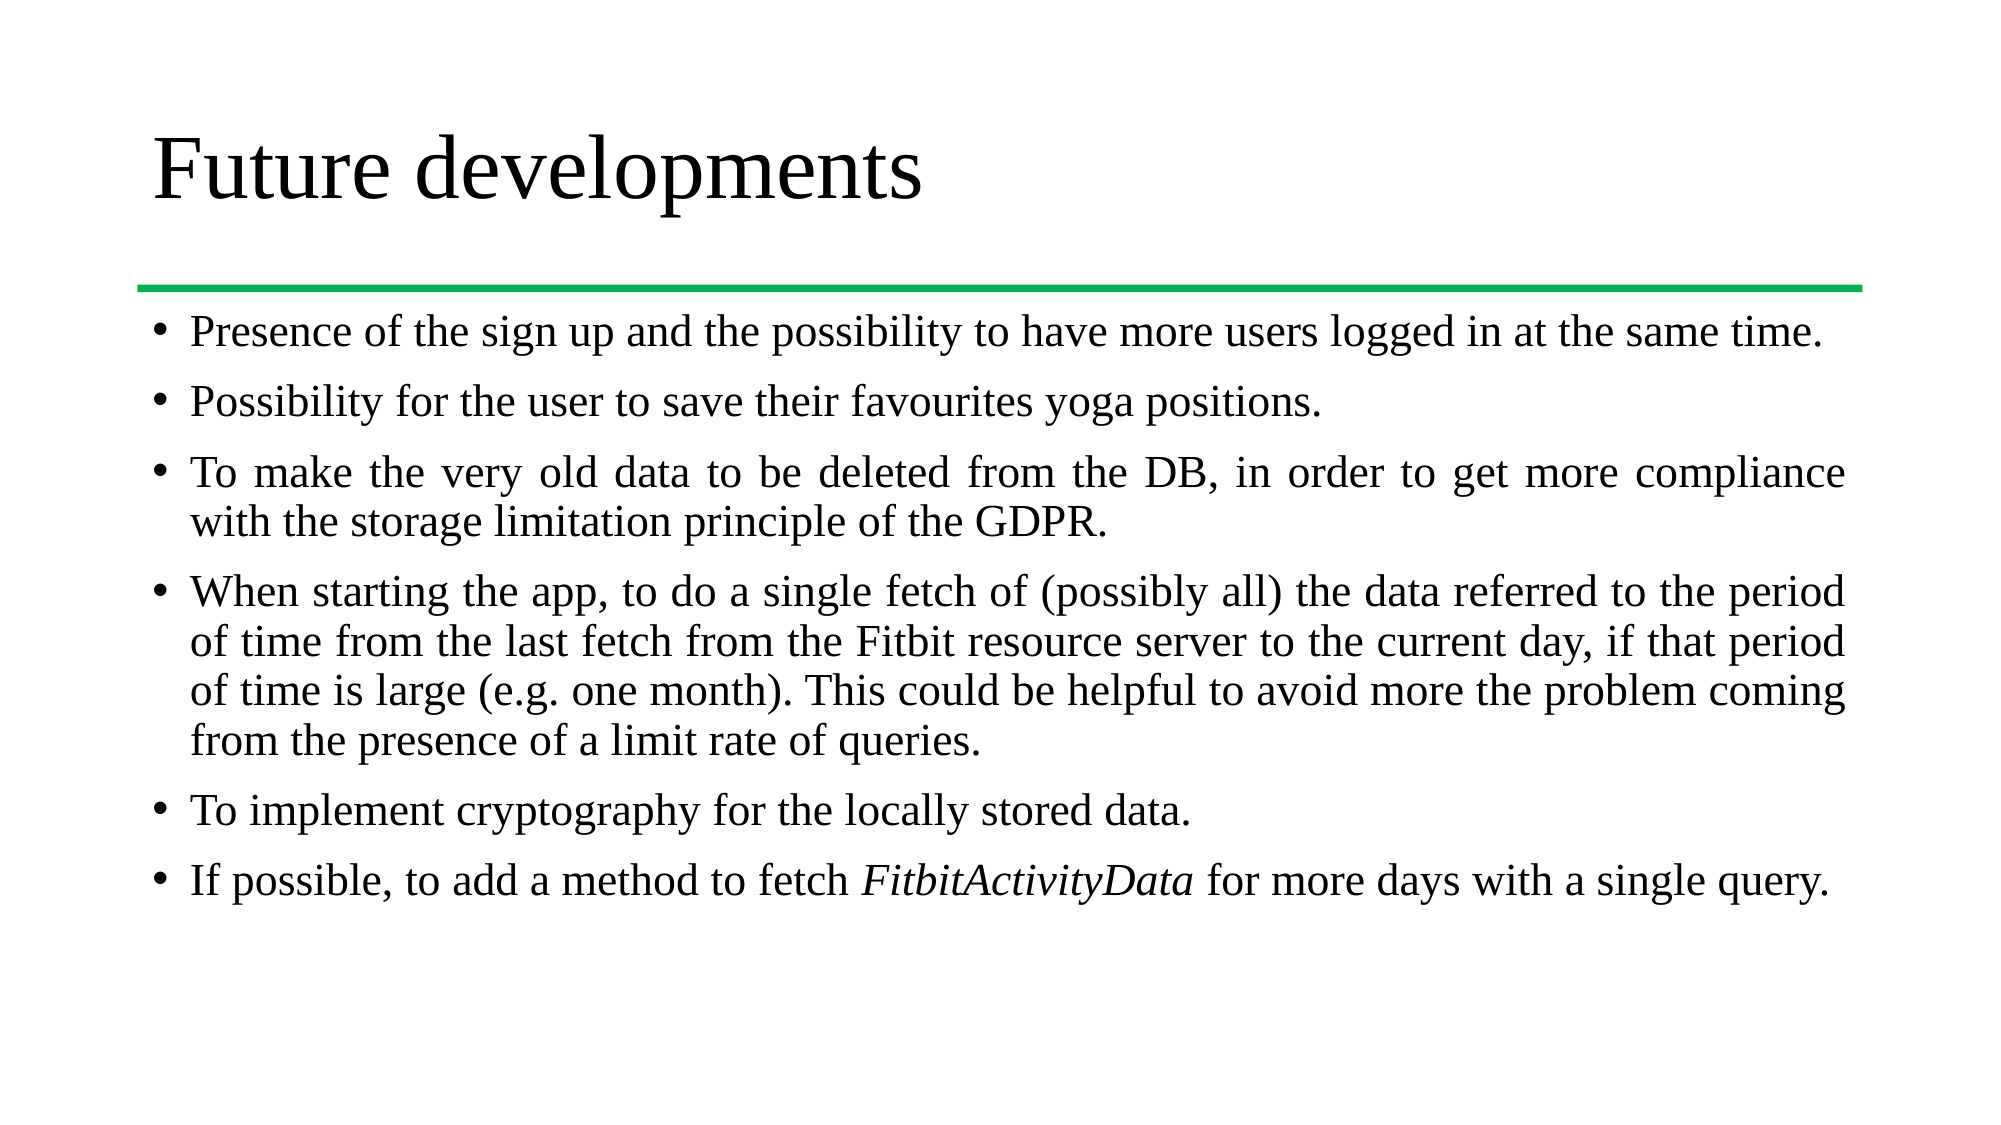

# Future developments

Presence of the sign up and the possibility to have more users logged in at the same time.
Possibility for the user to save their favourites yoga positions.
To make the very old data to be deleted from the DB, in order to get more compliance with the storage limitation principle of the GDPR.
When starting the app, to do a single fetch of (possibly all) the data referred to the period of time from the last fetch from the Fitbit resource server to the current day, if that period of time is large (e.g. one month). This could be helpful to avoid more the problem coming from the presence of a limit rate of queries.
To implement cryptography for the locally stored data.
If possible, to add a method to fetch FitbitActivityData for more days with a single query.